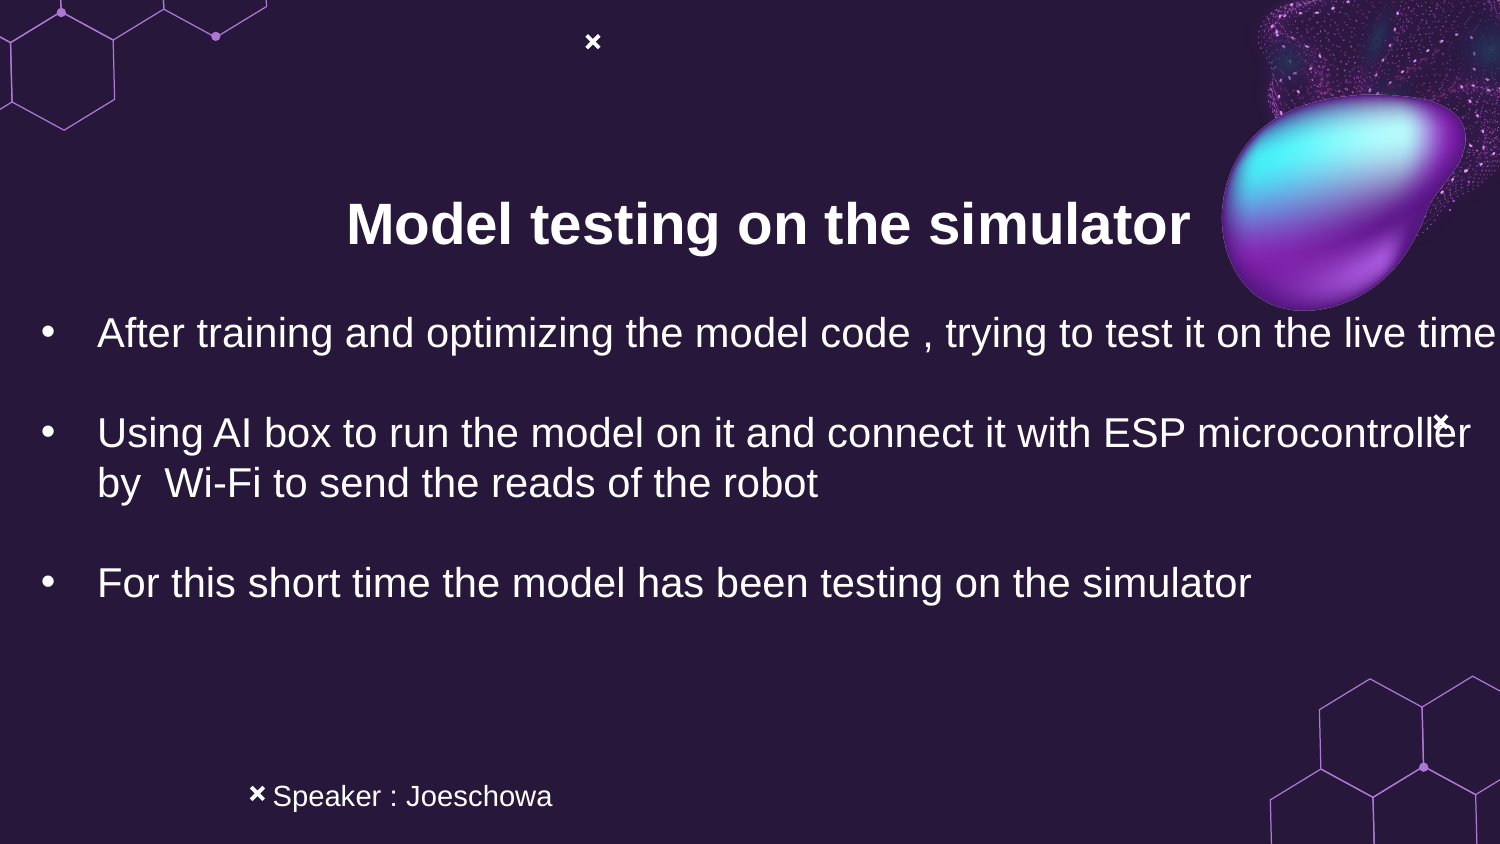

Model testing on the simulator

After training and optimizing the model code , trying to test it on the live time

Using AI box to run the model on it and connect it with ESP microcontroller by  Wi-Fi to send the reads of the robot

For this short time the model has been testing on the simulator
Speaker : Joeschowa